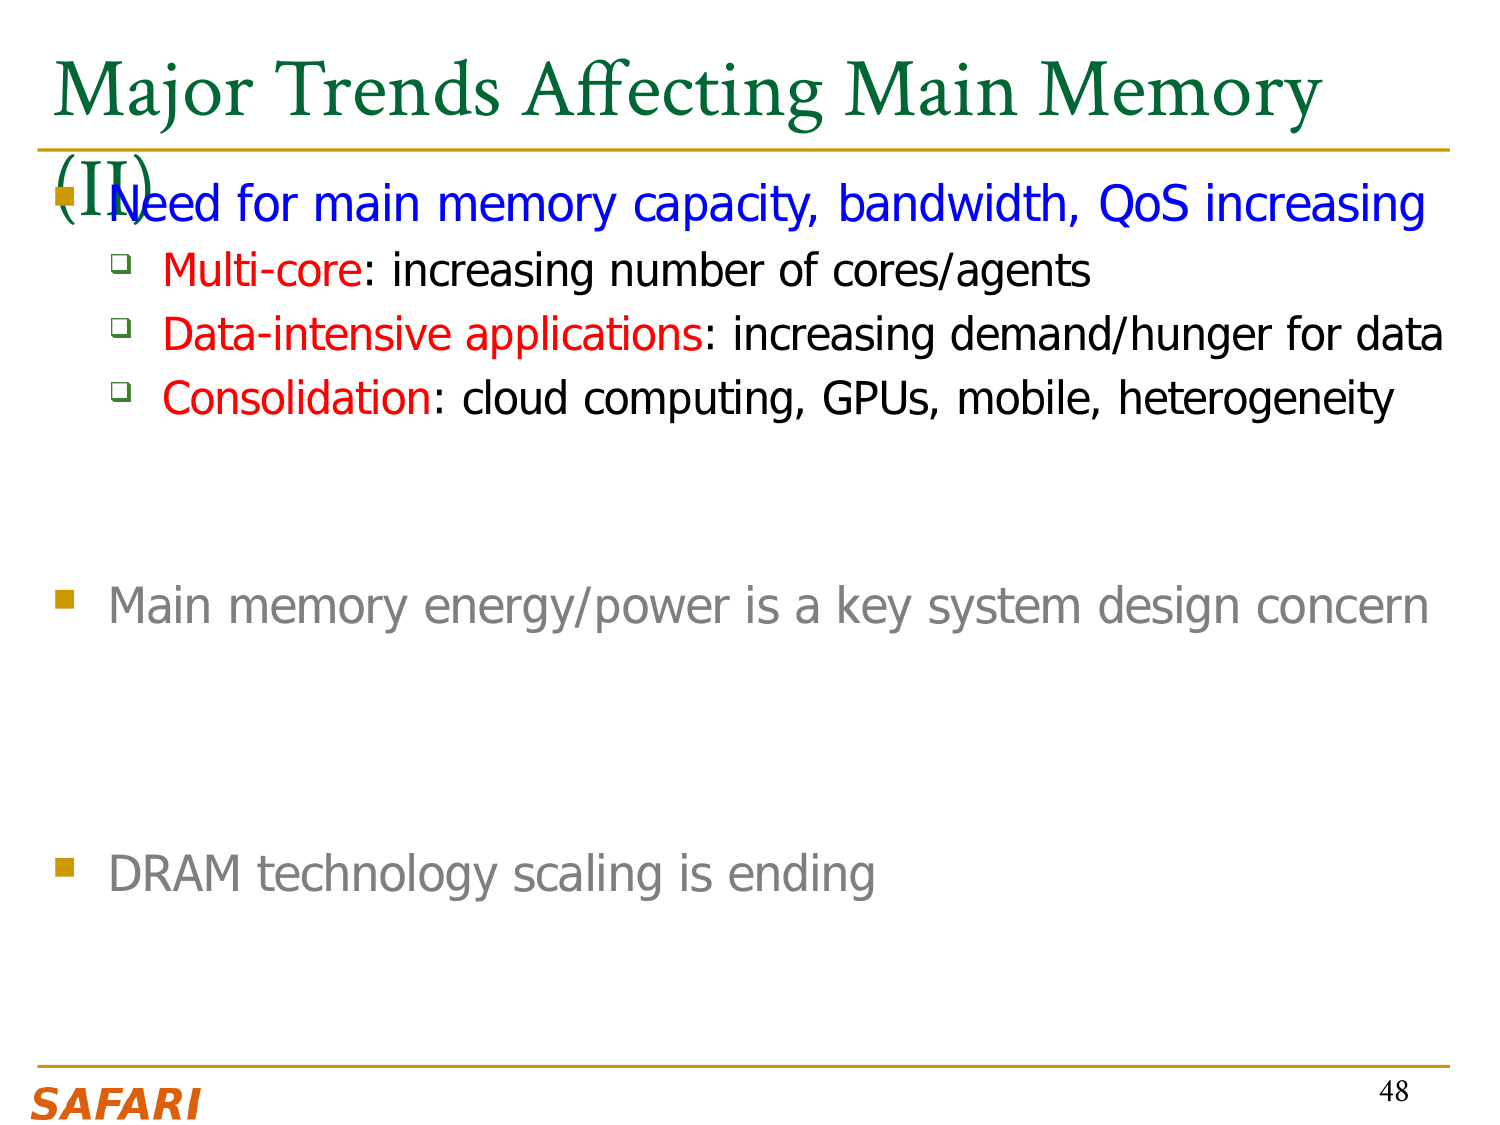

# Major Trends Affecting Main Memory (II)
Need for main memory capacity, bandwidth, QoS increasing
Multi-core: increasing number of cores/agents
Data-intensive applications: increasing demand/hunger for data
Consolidation: cloud computing, GPUs, mobile, heterogeneity

Main memory energy/power is a key system design concern

DRAM technology scaling is ending

48